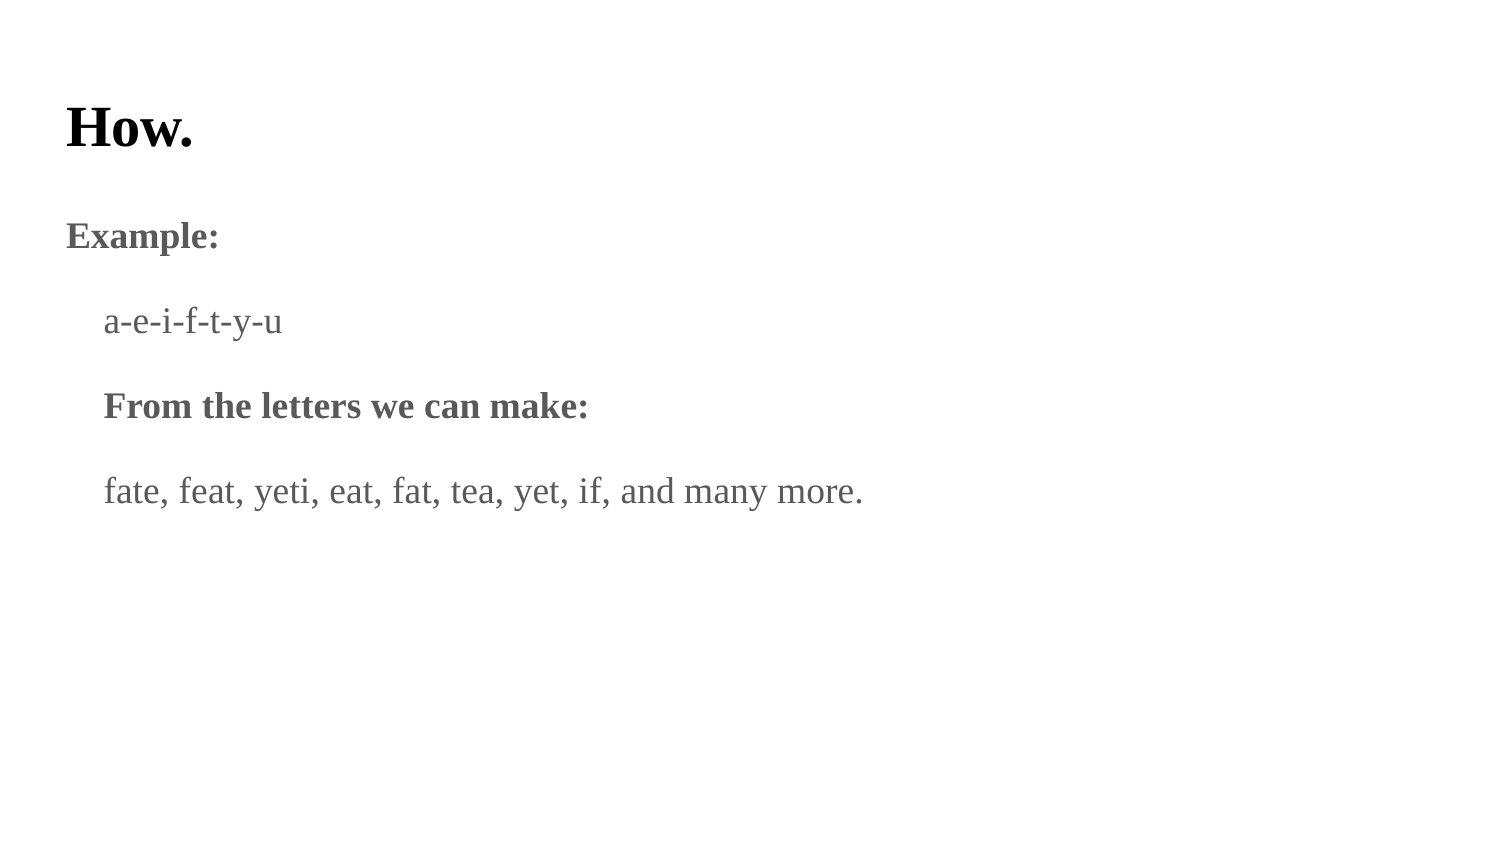

# How.
Example:
a-e-i-f-t-y-u
From the letters we can make:
fate, feat, yeti, eat, fat, tea, yet, if, and many more.